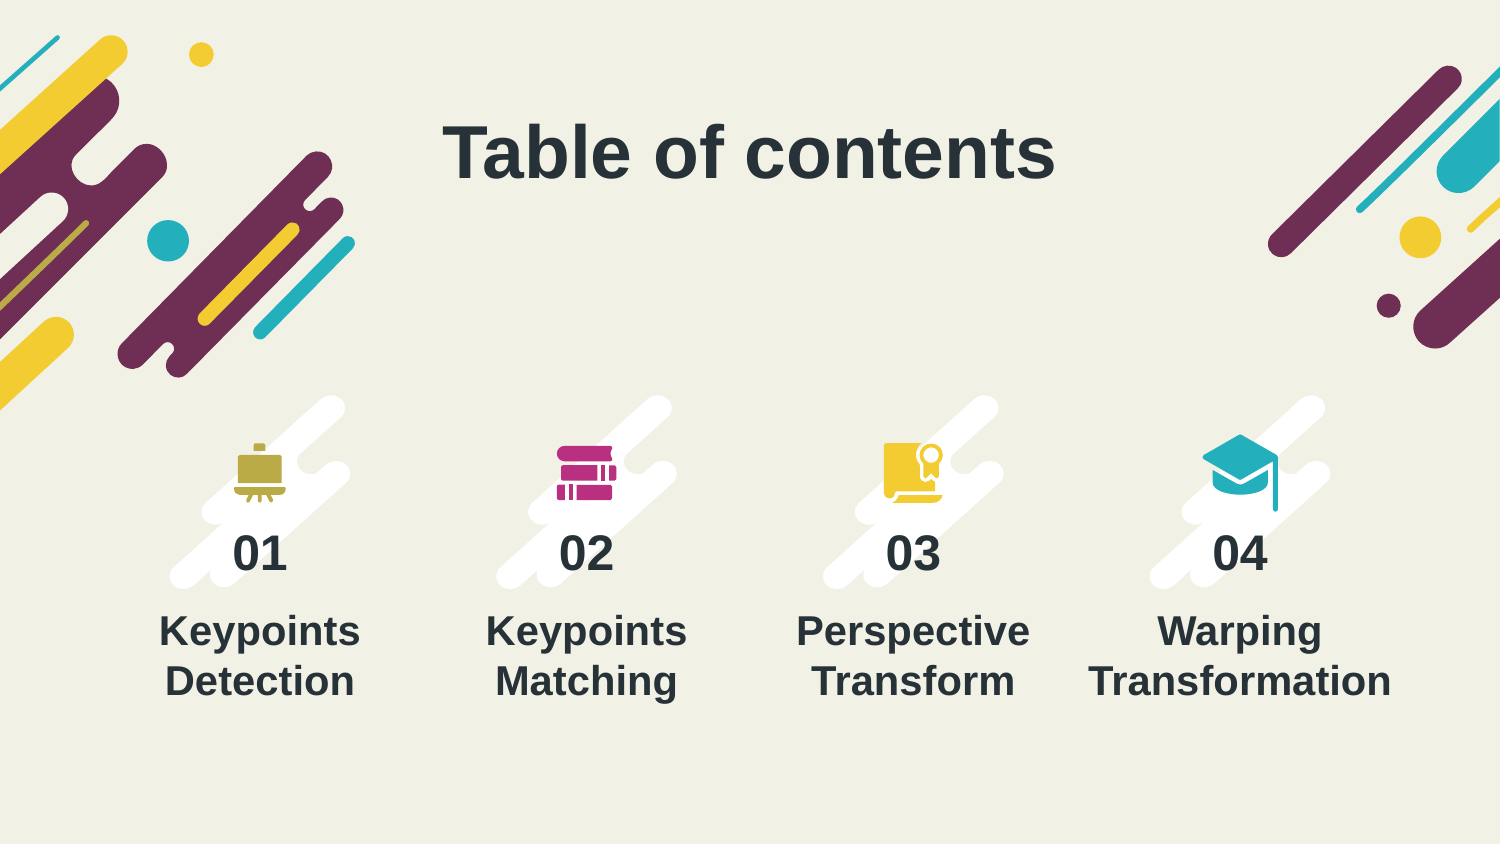

# Table of contents

01
02
03
04
Keypoints Detection
Keypoints Matching
Perspective Transform
Warping Transformation